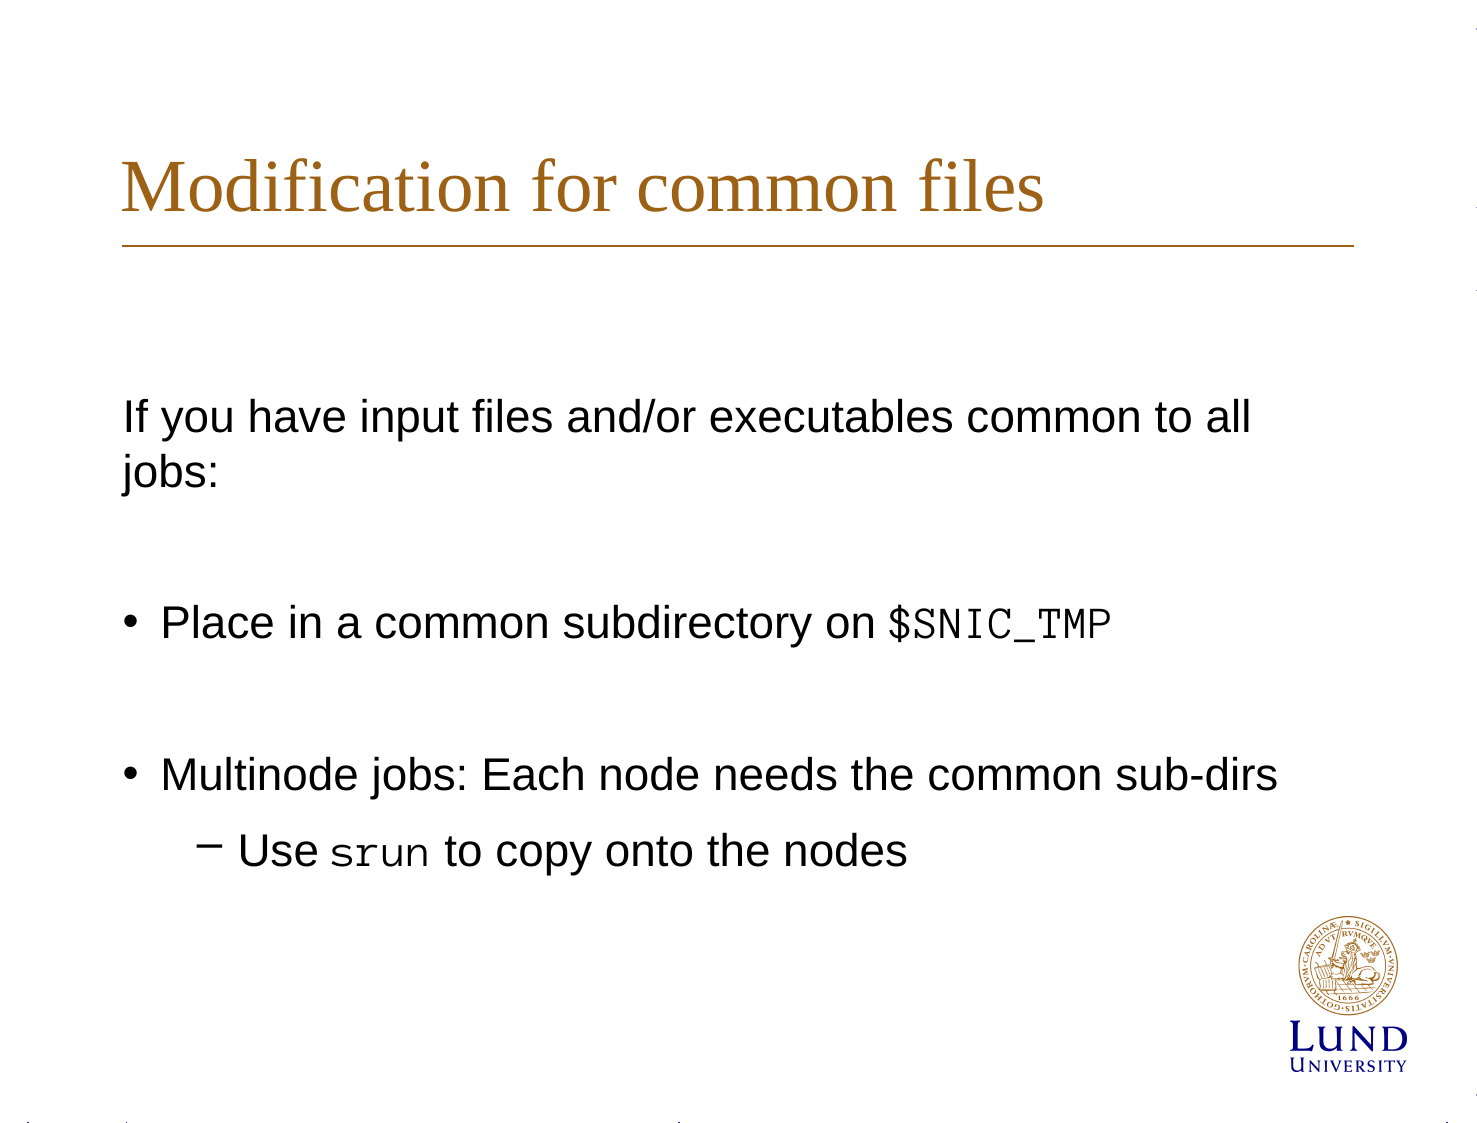

# Modification for common files

If you have input files and/or executables common to all jobs:

Place in a common subdirectory on $SNIC_TMP

Multinode jobs: Each node needs the common sub-dirs
Use srun to copy onto the nodes